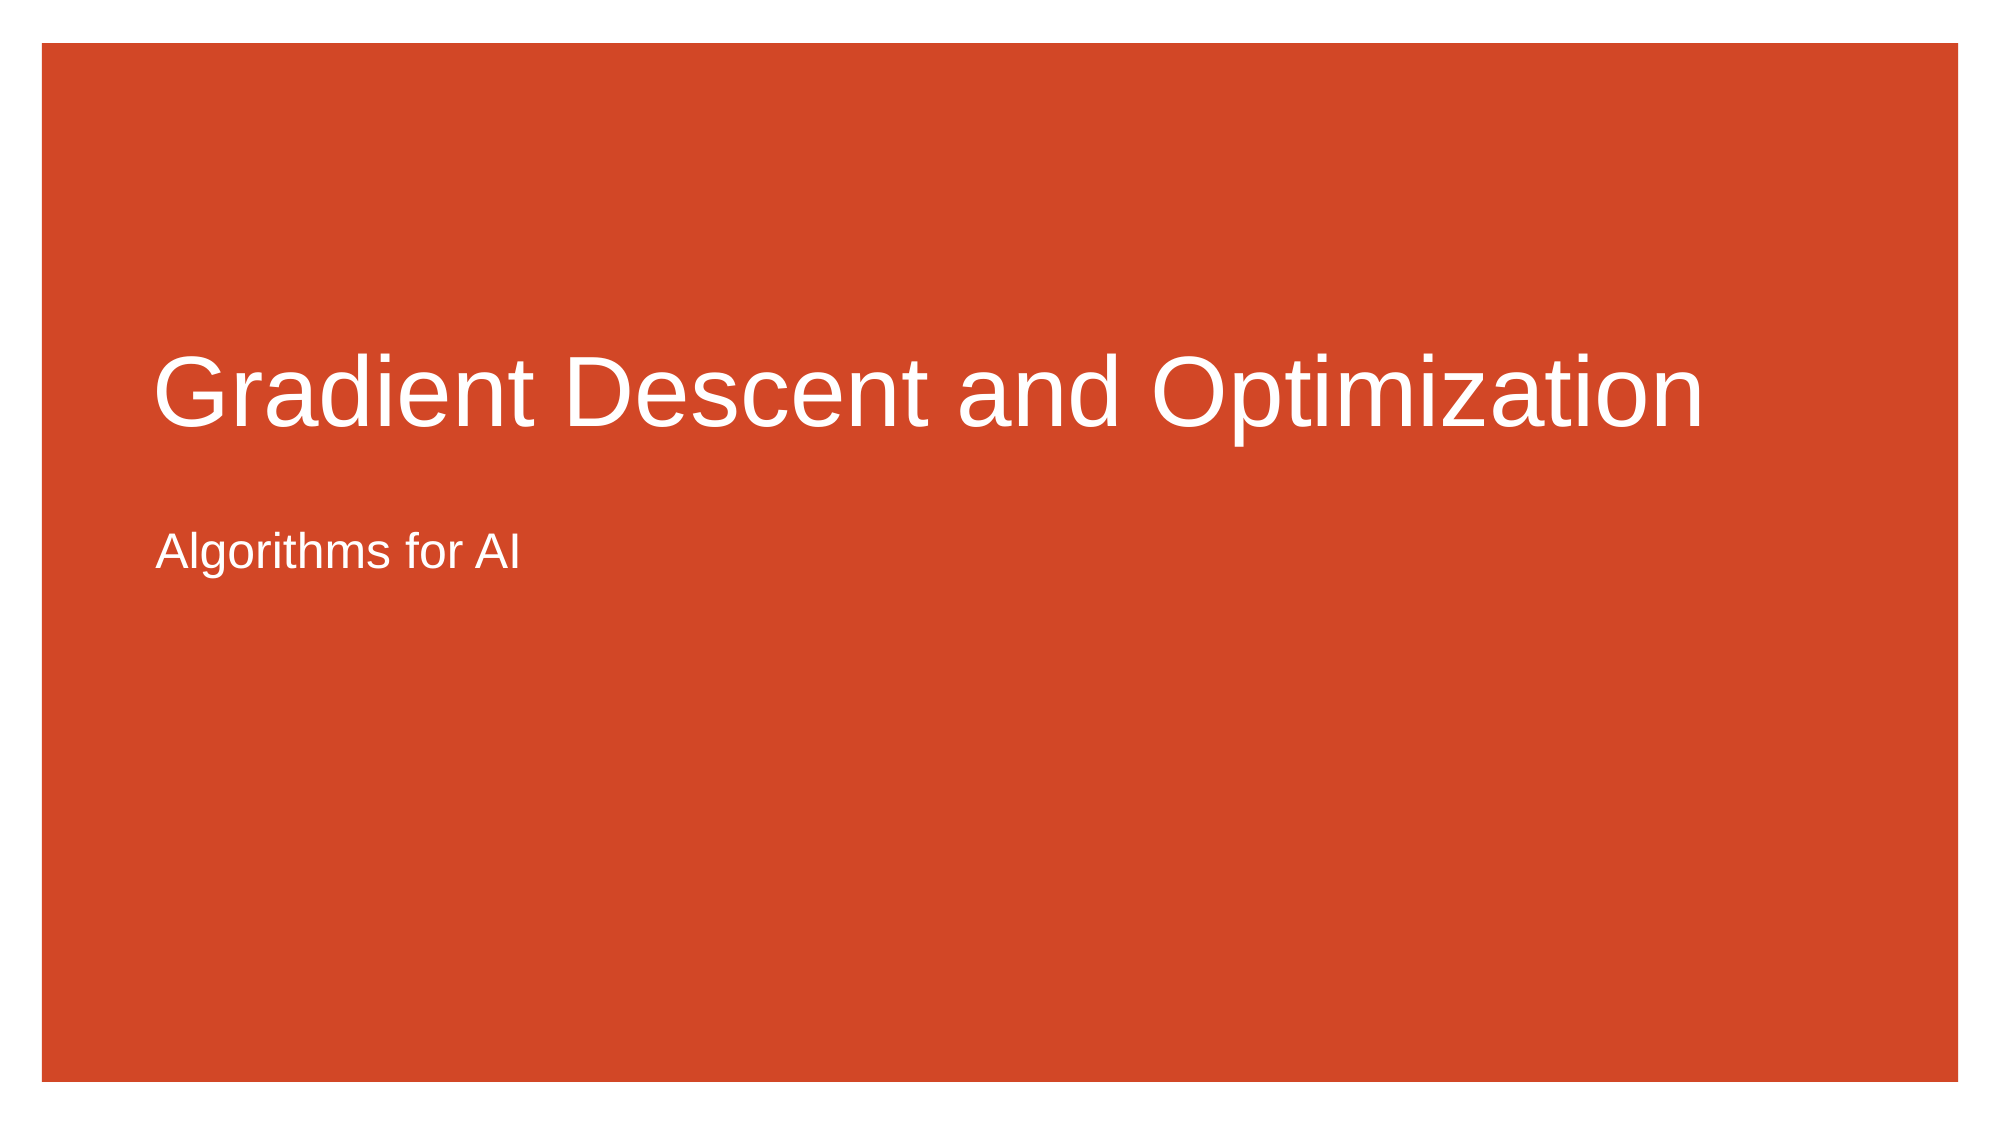

# Gradient Descent and Optimization
Algorithms for AI